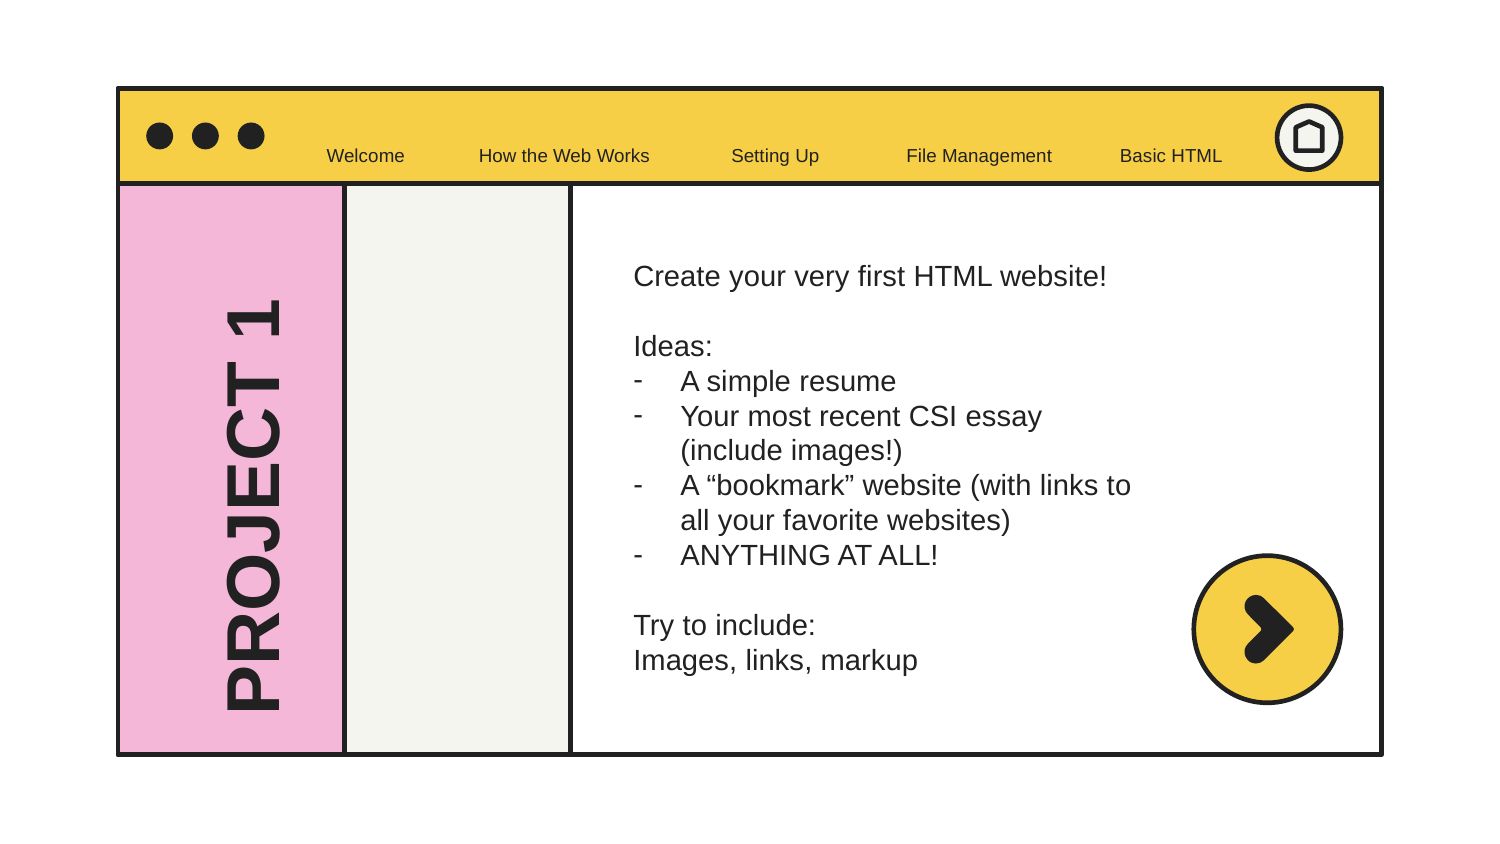

Welcome
How the Web Works
Setting Up
File Management
Basic HTML

Create your very first HTML website!

Ideas:
A simple resume
Your most recent CSI essay (include images!)
A “bookmark” website (with links to all your favorite websites)
ANYTHING AT ALL!

Try to include:
Images, links, markup

# PROJECT 1